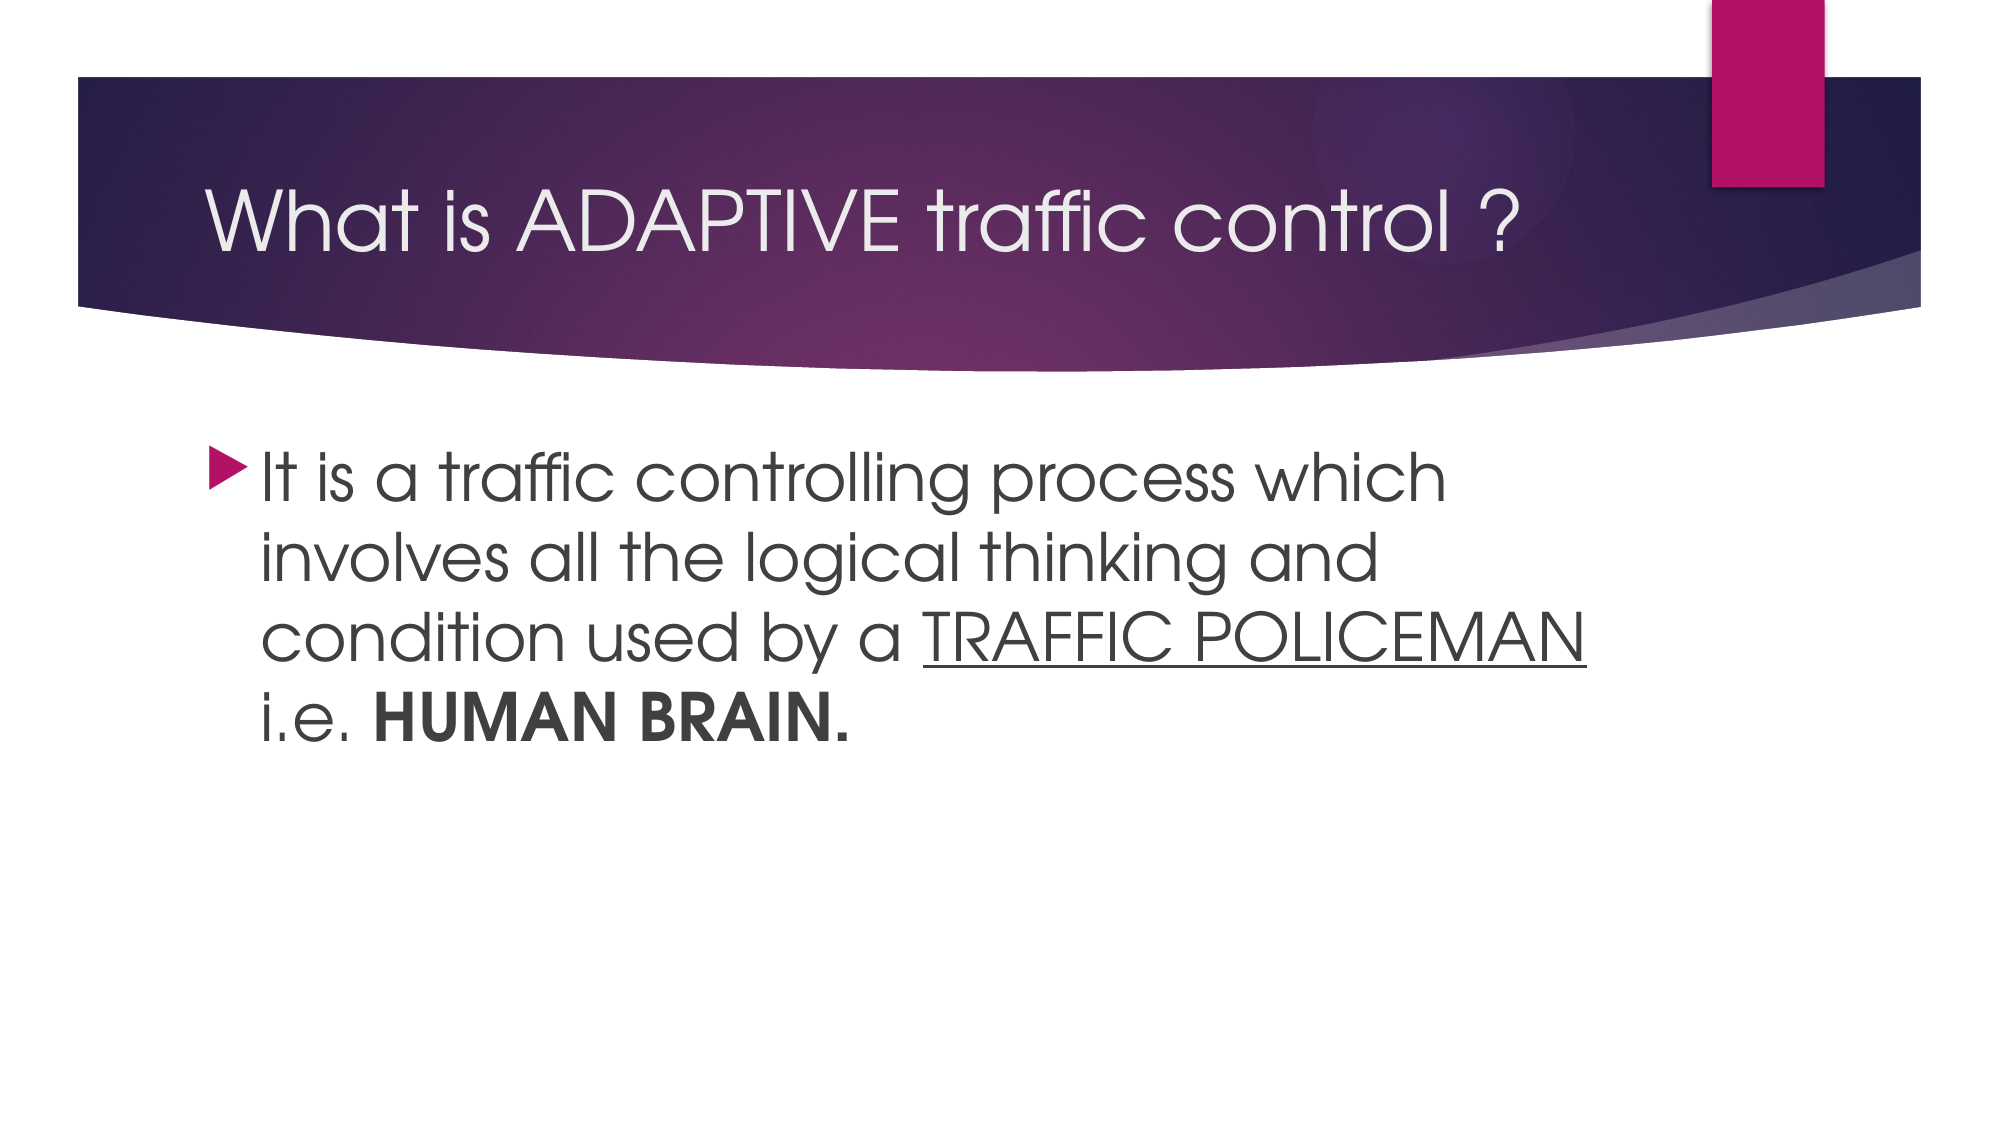

# What is ADAPTIVE traffic control ?
It is a traffic controlling process which involves all the logical thinking and condition used by a TRAFFIC POLICEMAN i.e. HUMAN BRAIN.